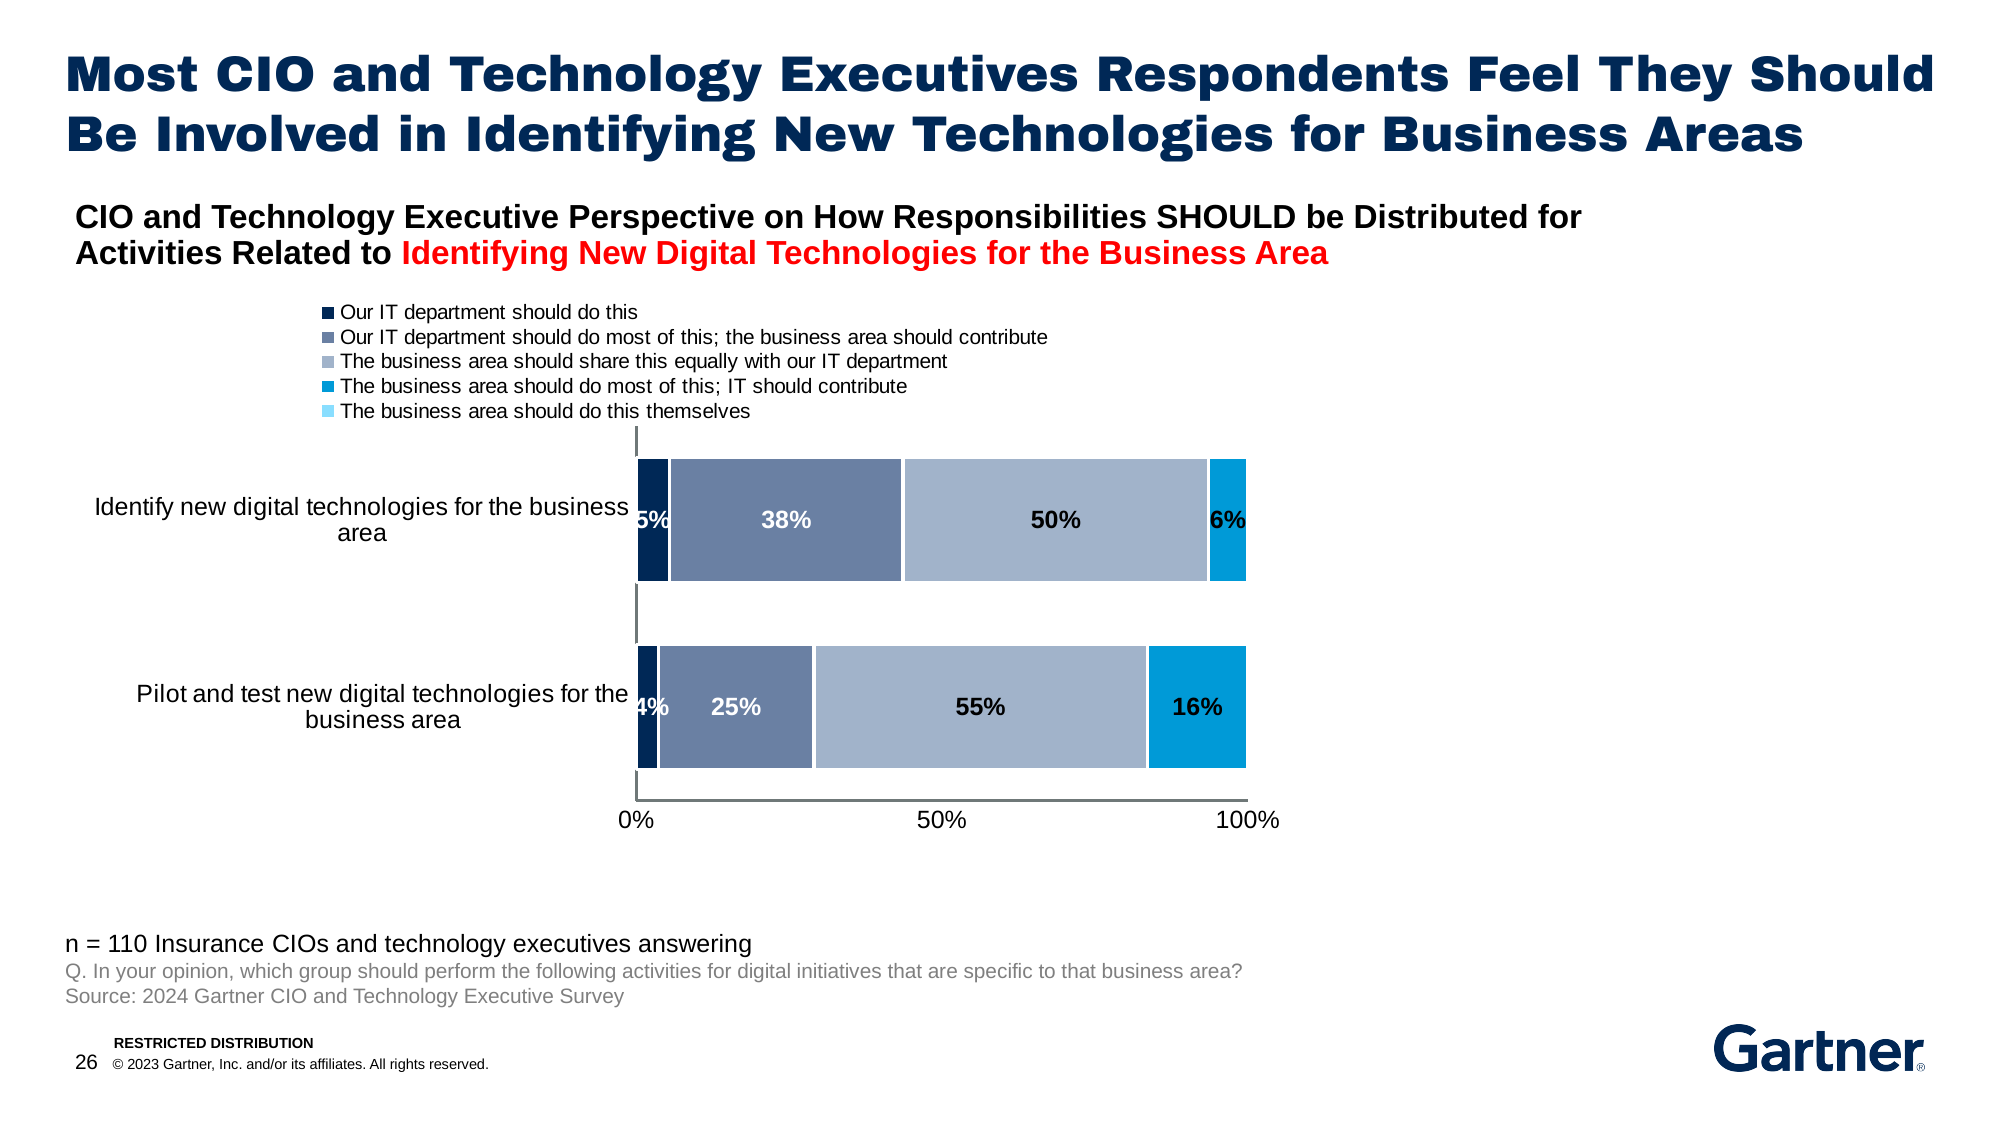

Most CIO and Technology Executives Respondents Feel They Should Be Involved in Identifying New Technologies for Business Areas
CIO and Technology Executive Perspective on How Responsibilities SHOULD be Distributed for Activities Related to Identifying New Digital Technologies for the Business Area

### Chart

| Category | Our IT department should do this | Our IT department should do most of this; the business area should contribute | The business area should share this equally with our IT department | The business area should do most of this; IT should contribute | The business area should do this themselves |
|---|---|---|---|---|---|
| Identify new digital technologies for the business area | 0.05455 | 0.38182 | 0.5 | 0.06364 | None |
| Pilot and test new digital technologies for the business area | 0.03636 | 0.25455 | 0.54545 | 0.16364 | None |
n = 110 Insurance CIOs and technology executives answering
Q. In your opinion, which group should perform the following activities for digital initiatives that are specific to that business area?
Source: 2024 Gartner CIO and Technology Executive Survey